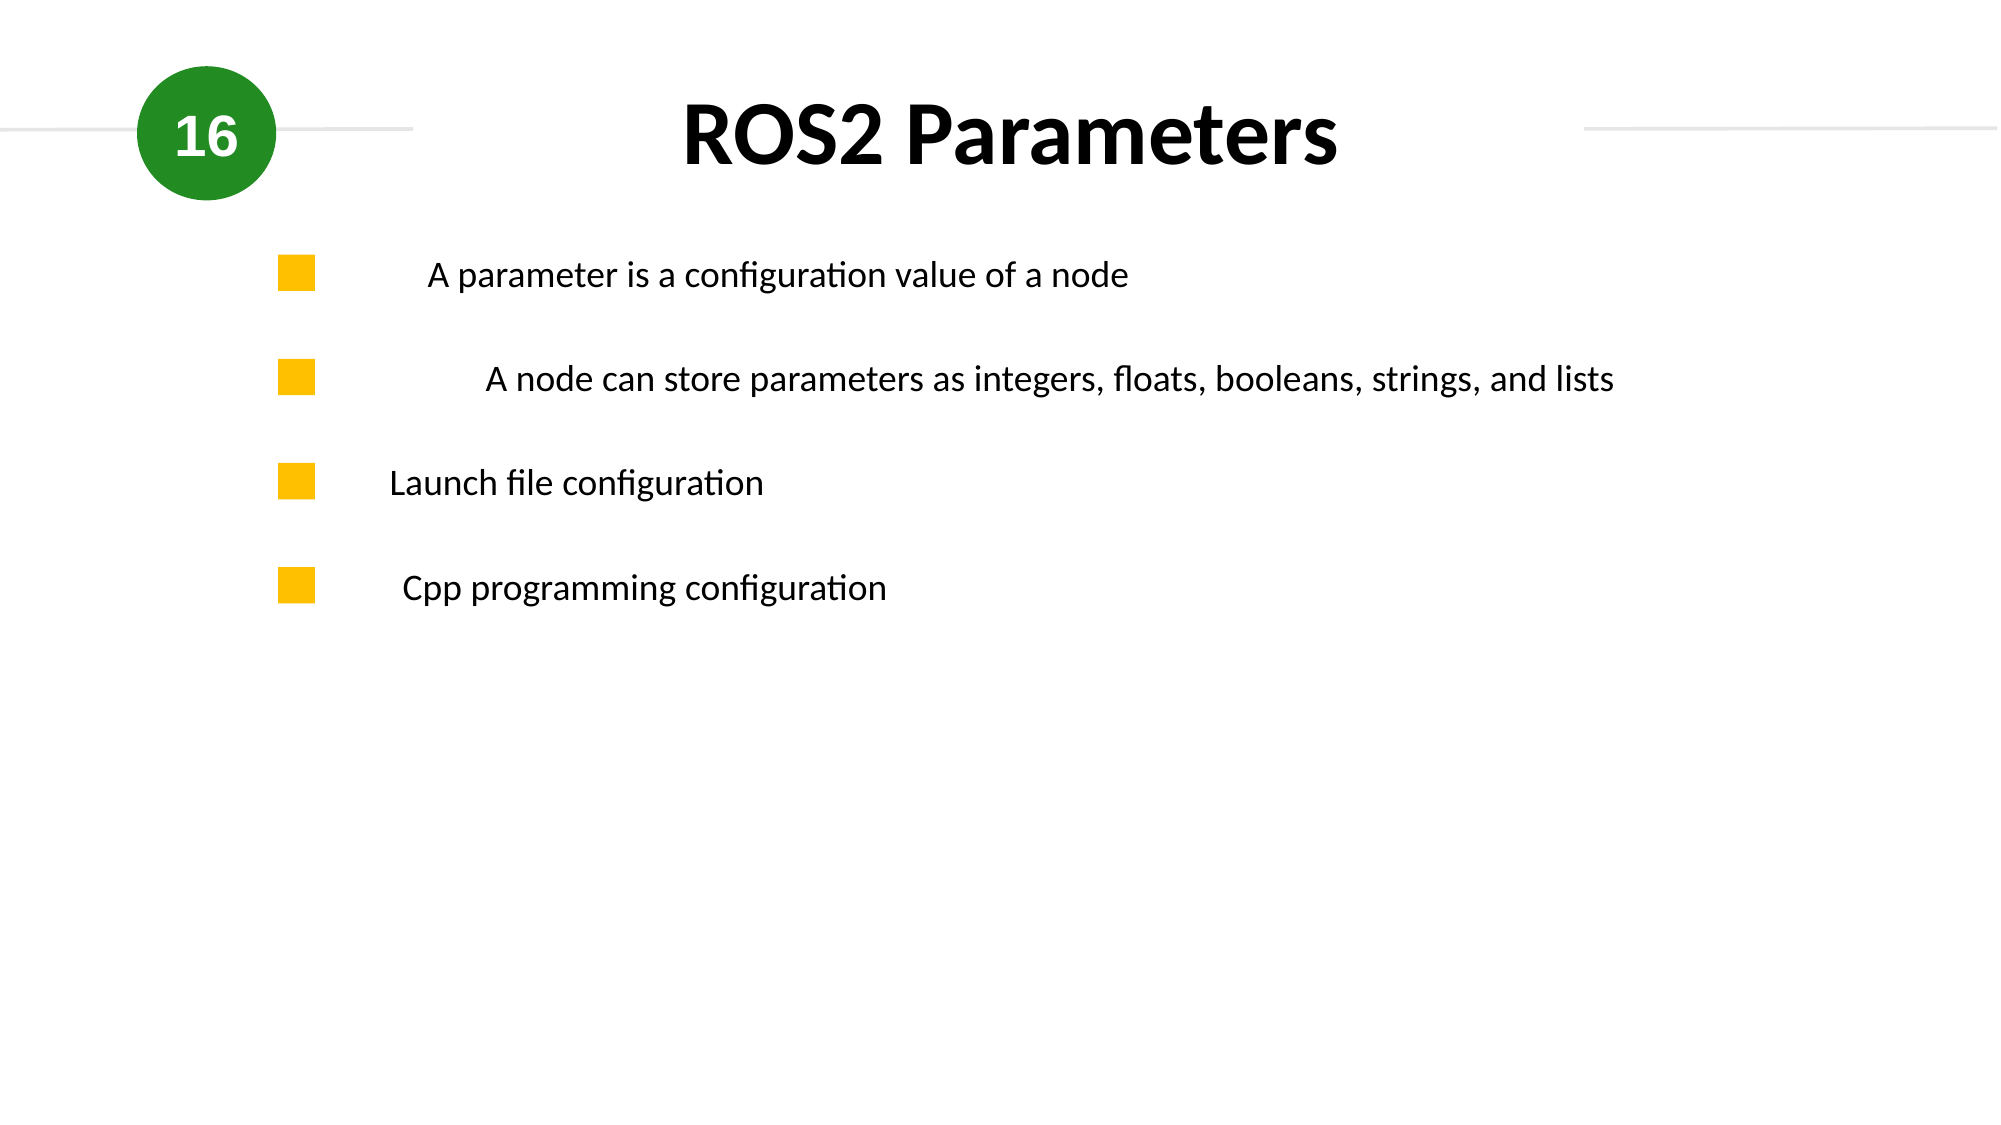

ROS2 Parameters
16
A parameter is a configuration value of a node

A node can store parameters as integers, floats, booleans, strings, and lists

Launch file configuration

Cpp programming configuration